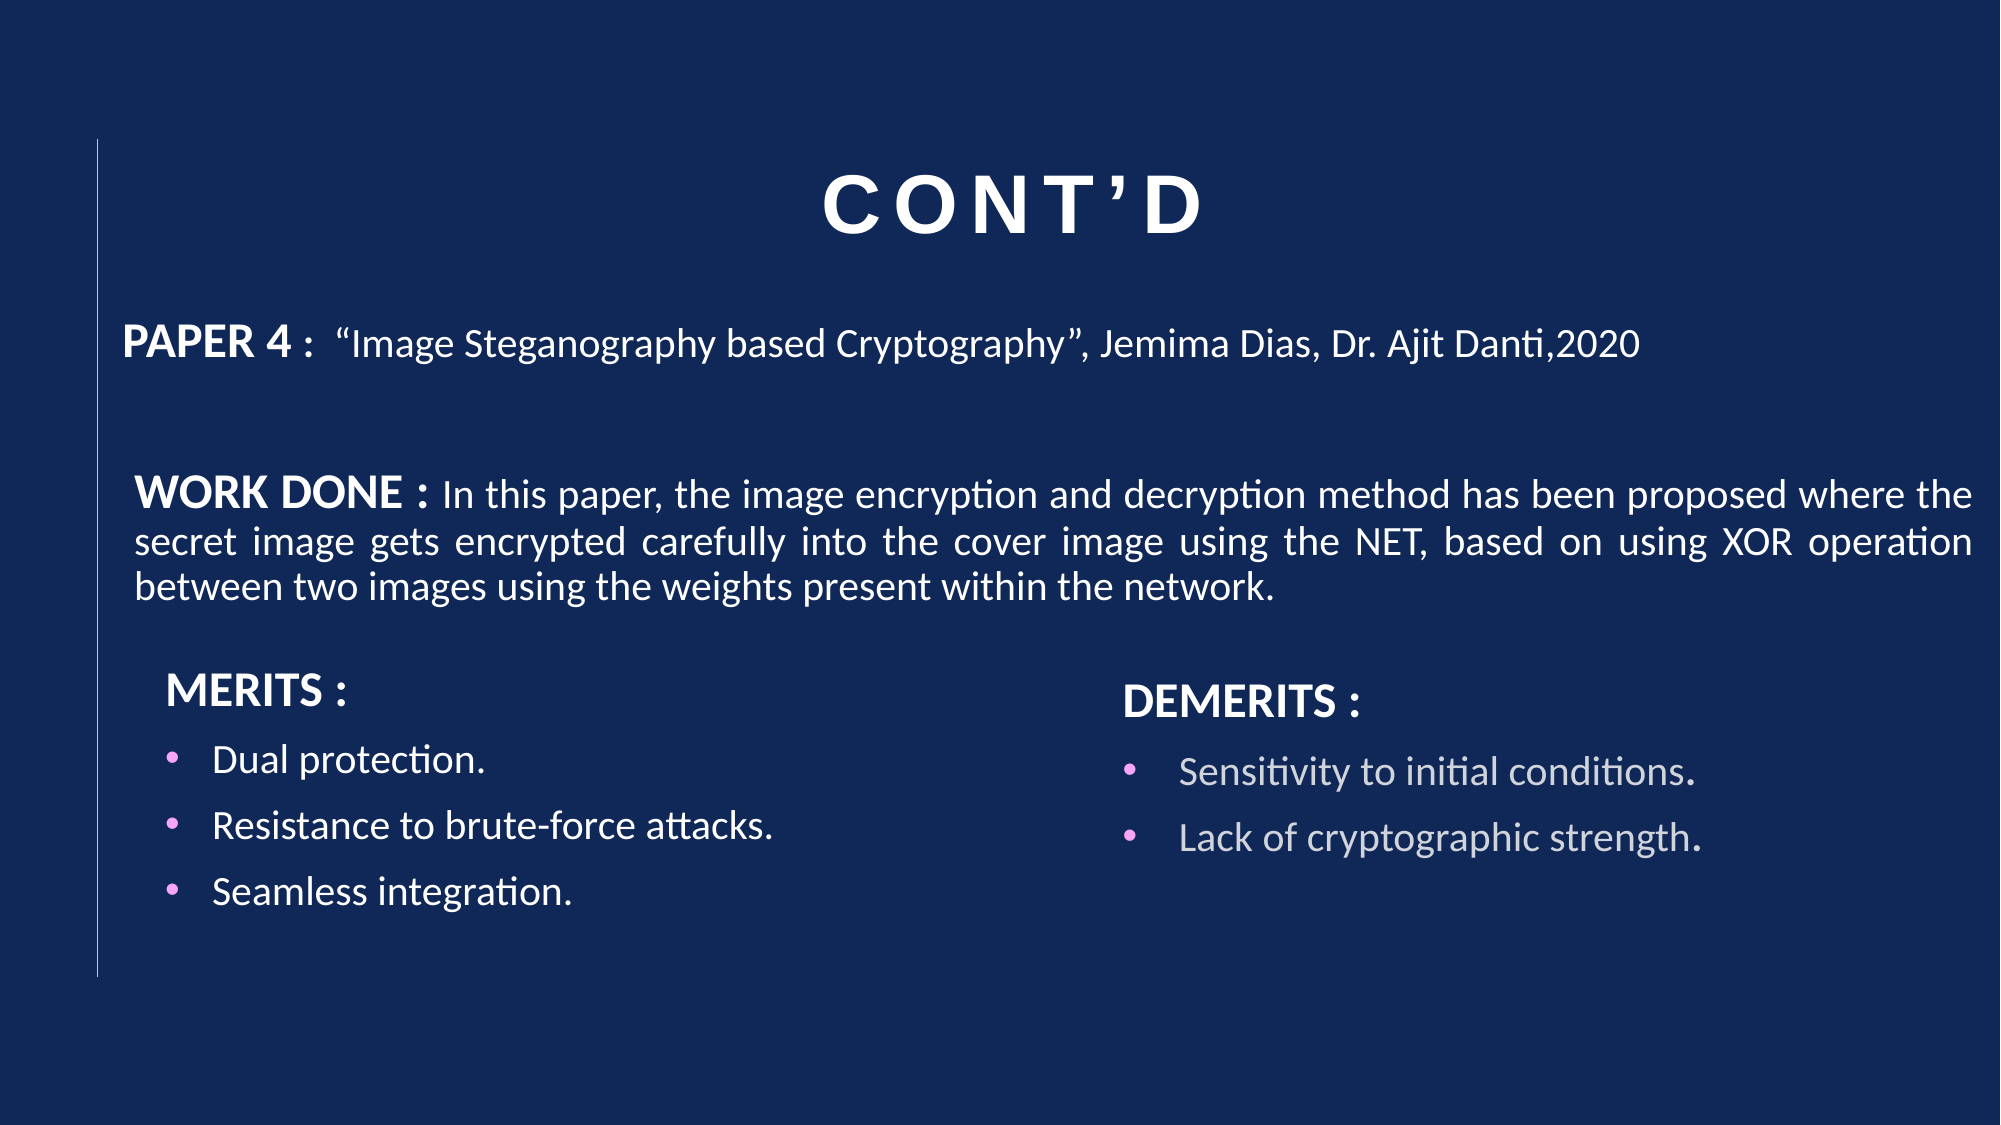

# Cont’d
PAPER 4 :  “Image Steganography based Cryptography”, Jemima Dias, Dr. Ajit Danti,2020
WORK DONE : In this paper, the image encryption and decryption method has been proposed where the secret image gets encrypted carefully into the cover image using the NET, based on using XOR operation between two images using the weights present within the network.
MERITS :
Dual protection.
Resistance to brute-force attacks.
Seamless integration.
DEMERITS :
Sensitivity to initial conditions.
Lack of cryptographic strength.